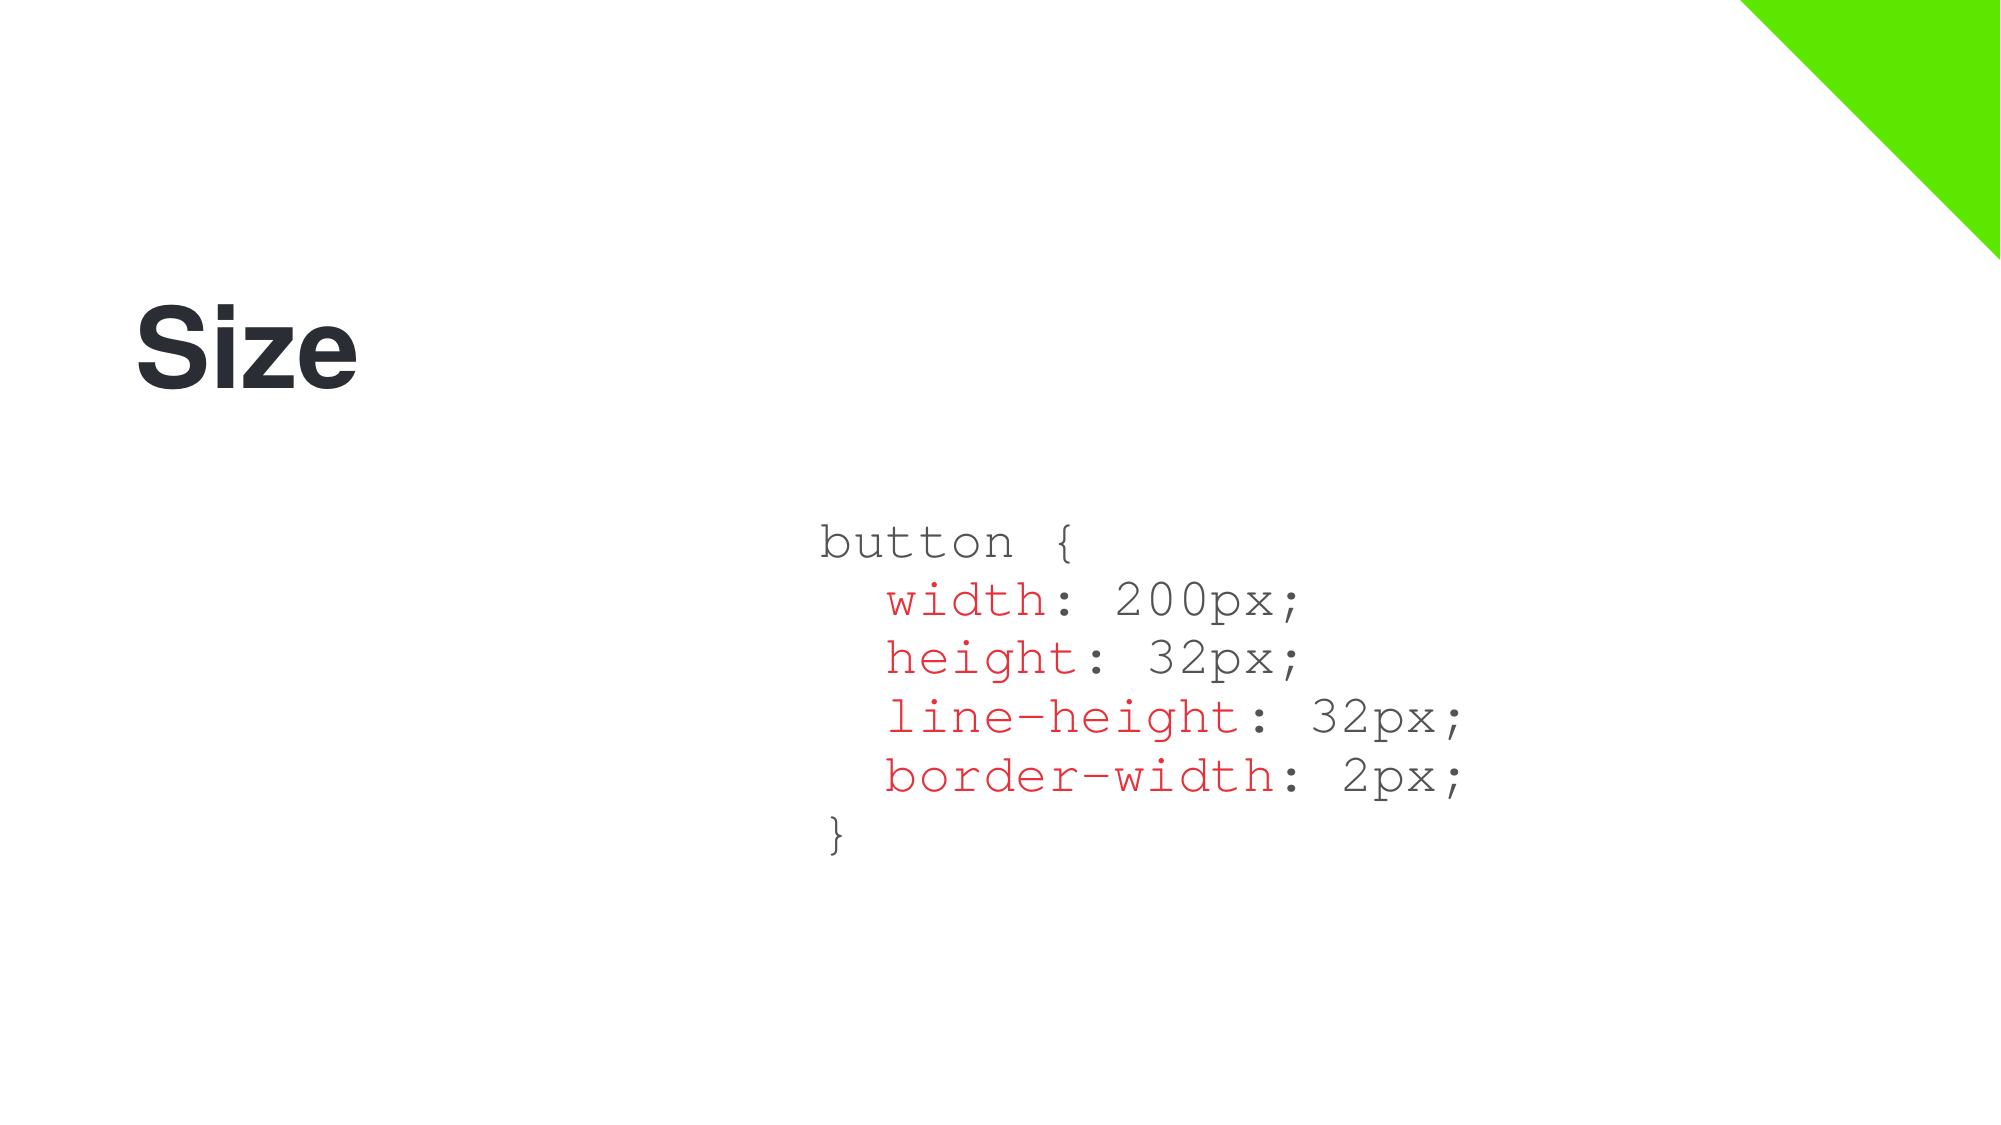

Size
button {
  width: 200px;
  height: 32px;
  line-height: 32px;
  border-width: 2px;
}